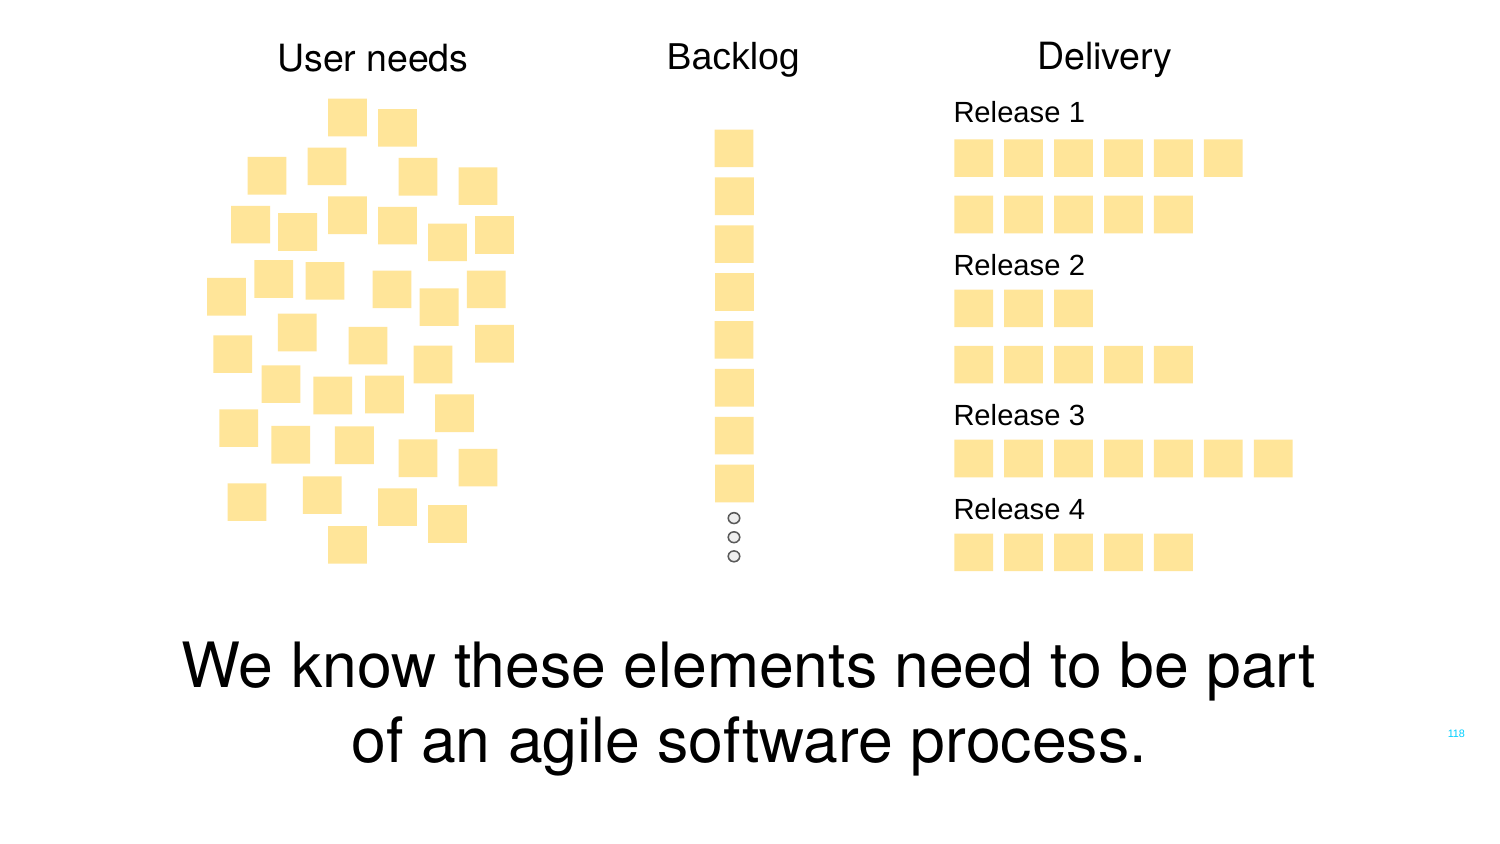

Delivery
Backlog
User needs
Release 1

Release 2

Release 3

Release 4

We know these elements need to be part of an agile software process.
118